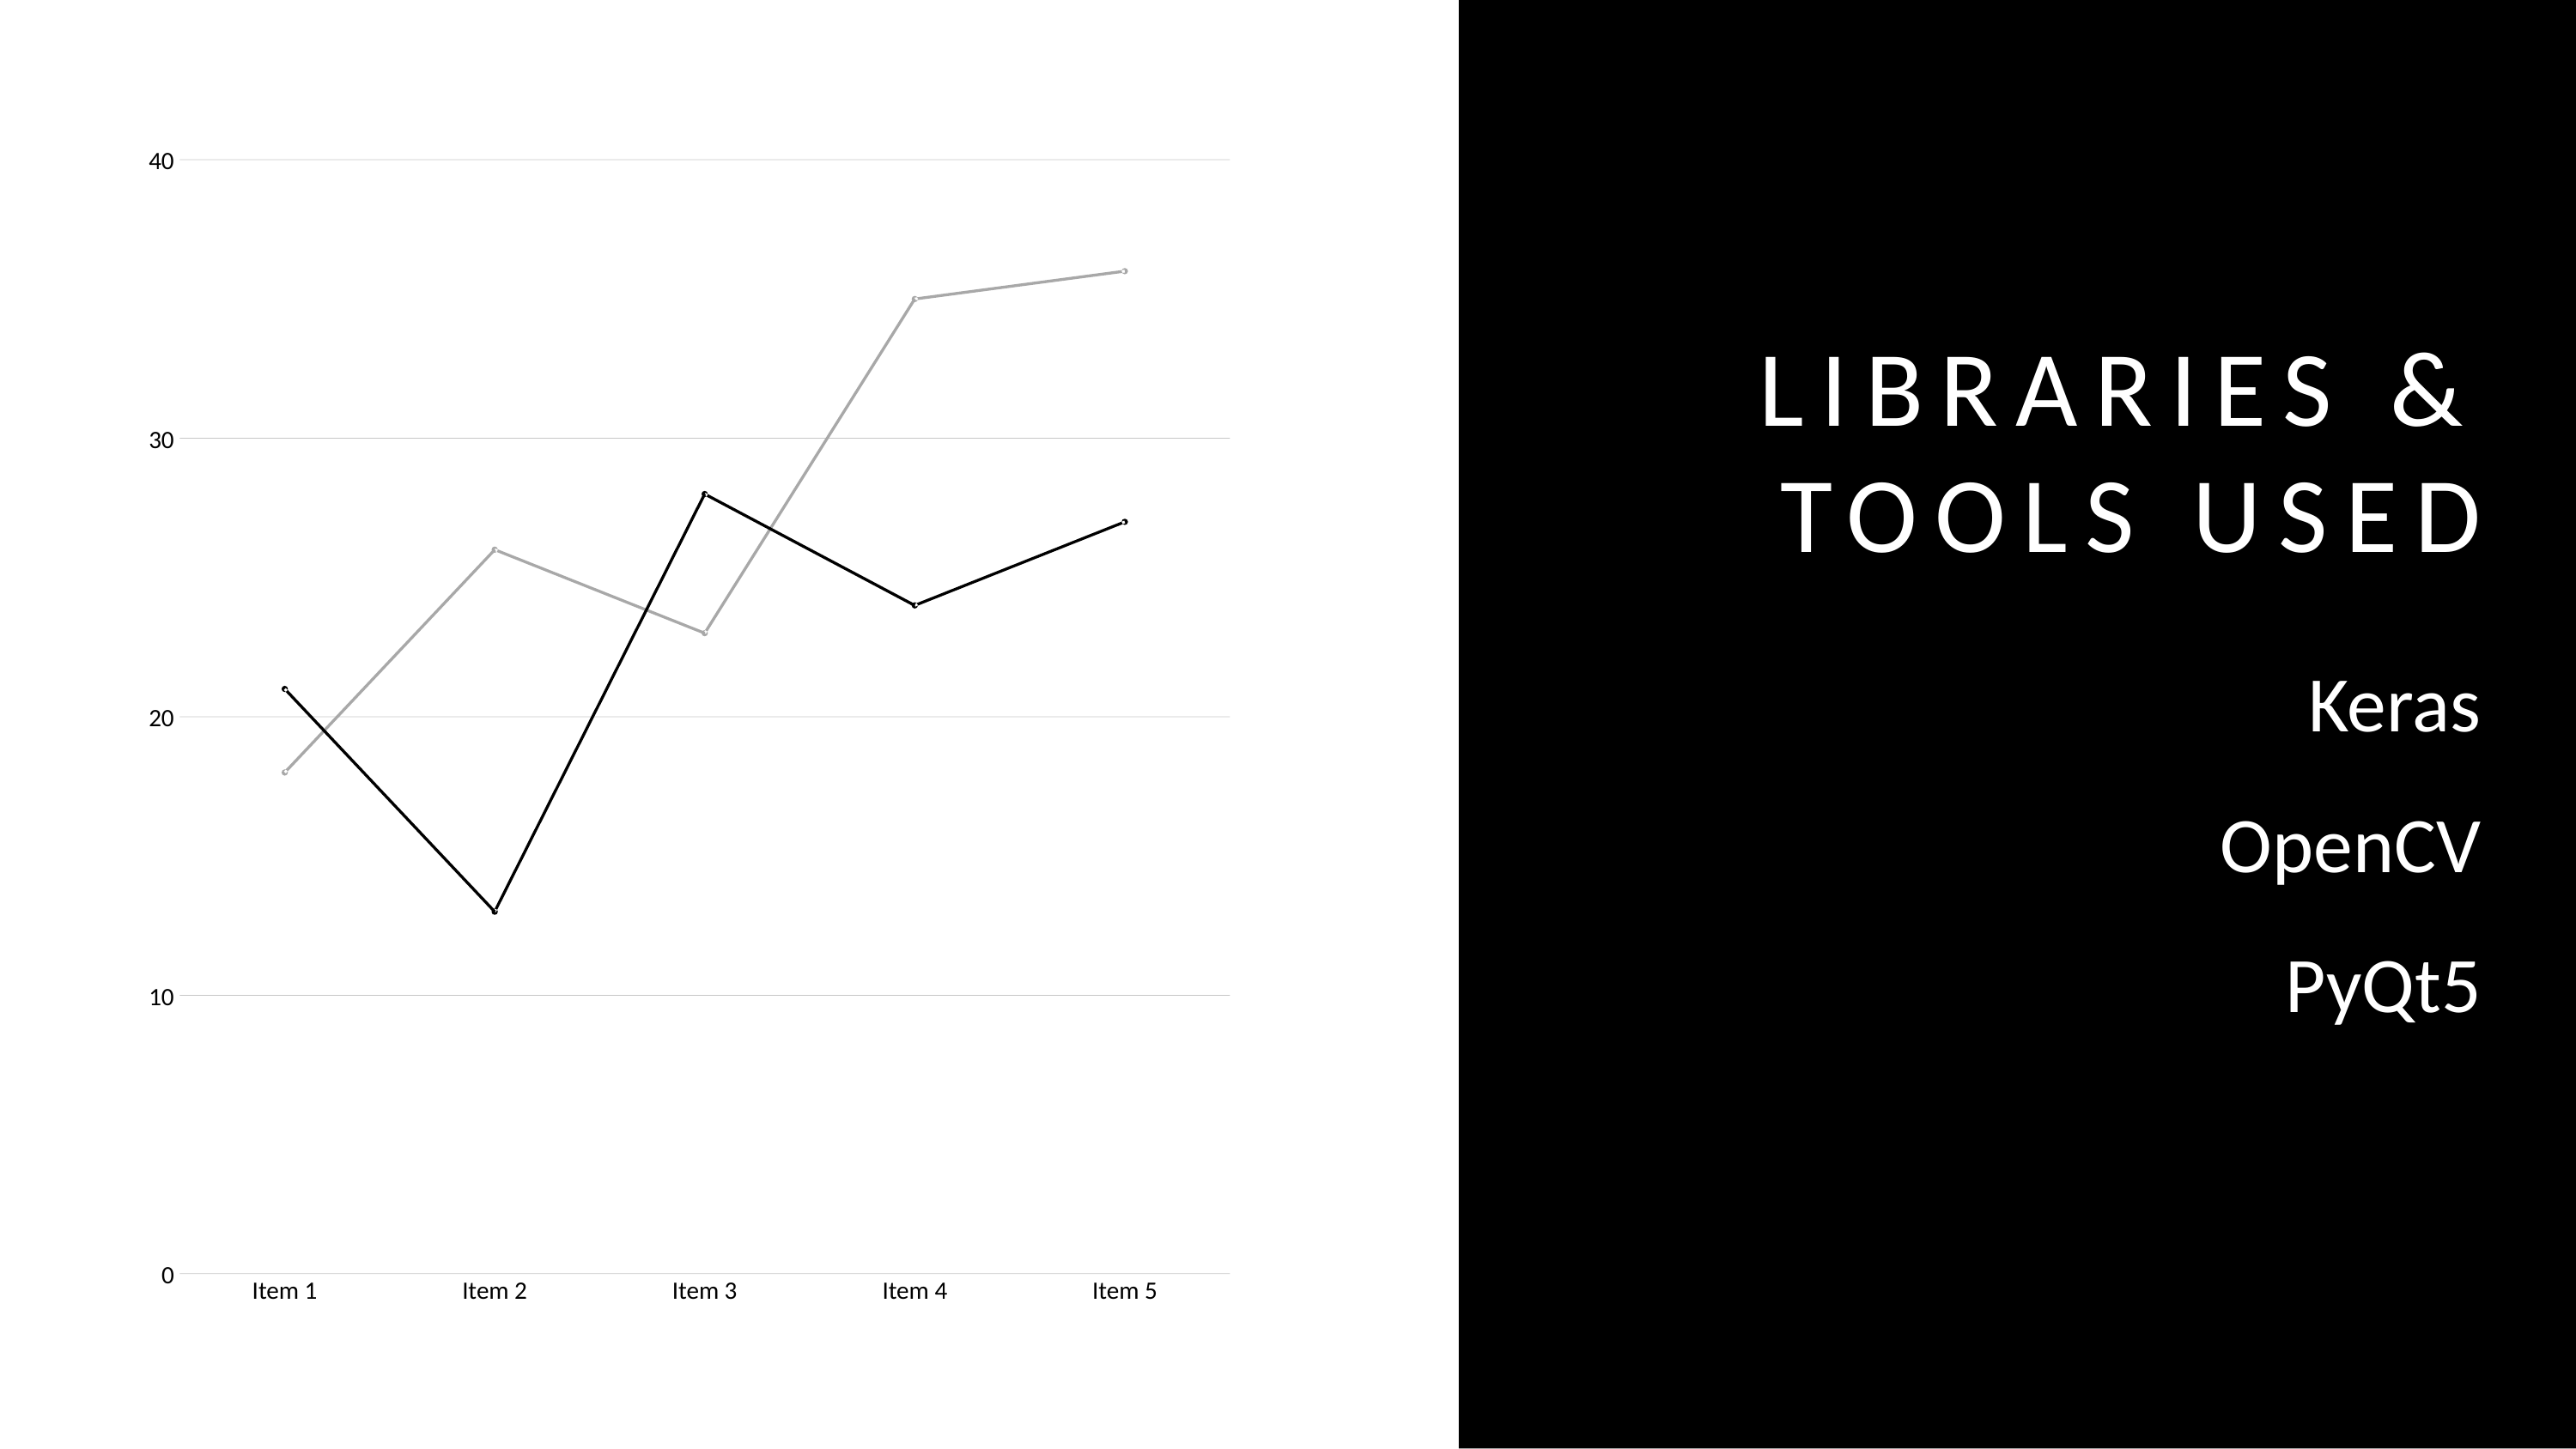

40

30
20
10
0
Item 1
Item 2
Item 3
Item 4
Item 5
LIBRARIES & TOOLS USED
Keras

OpenCV

PyQt5